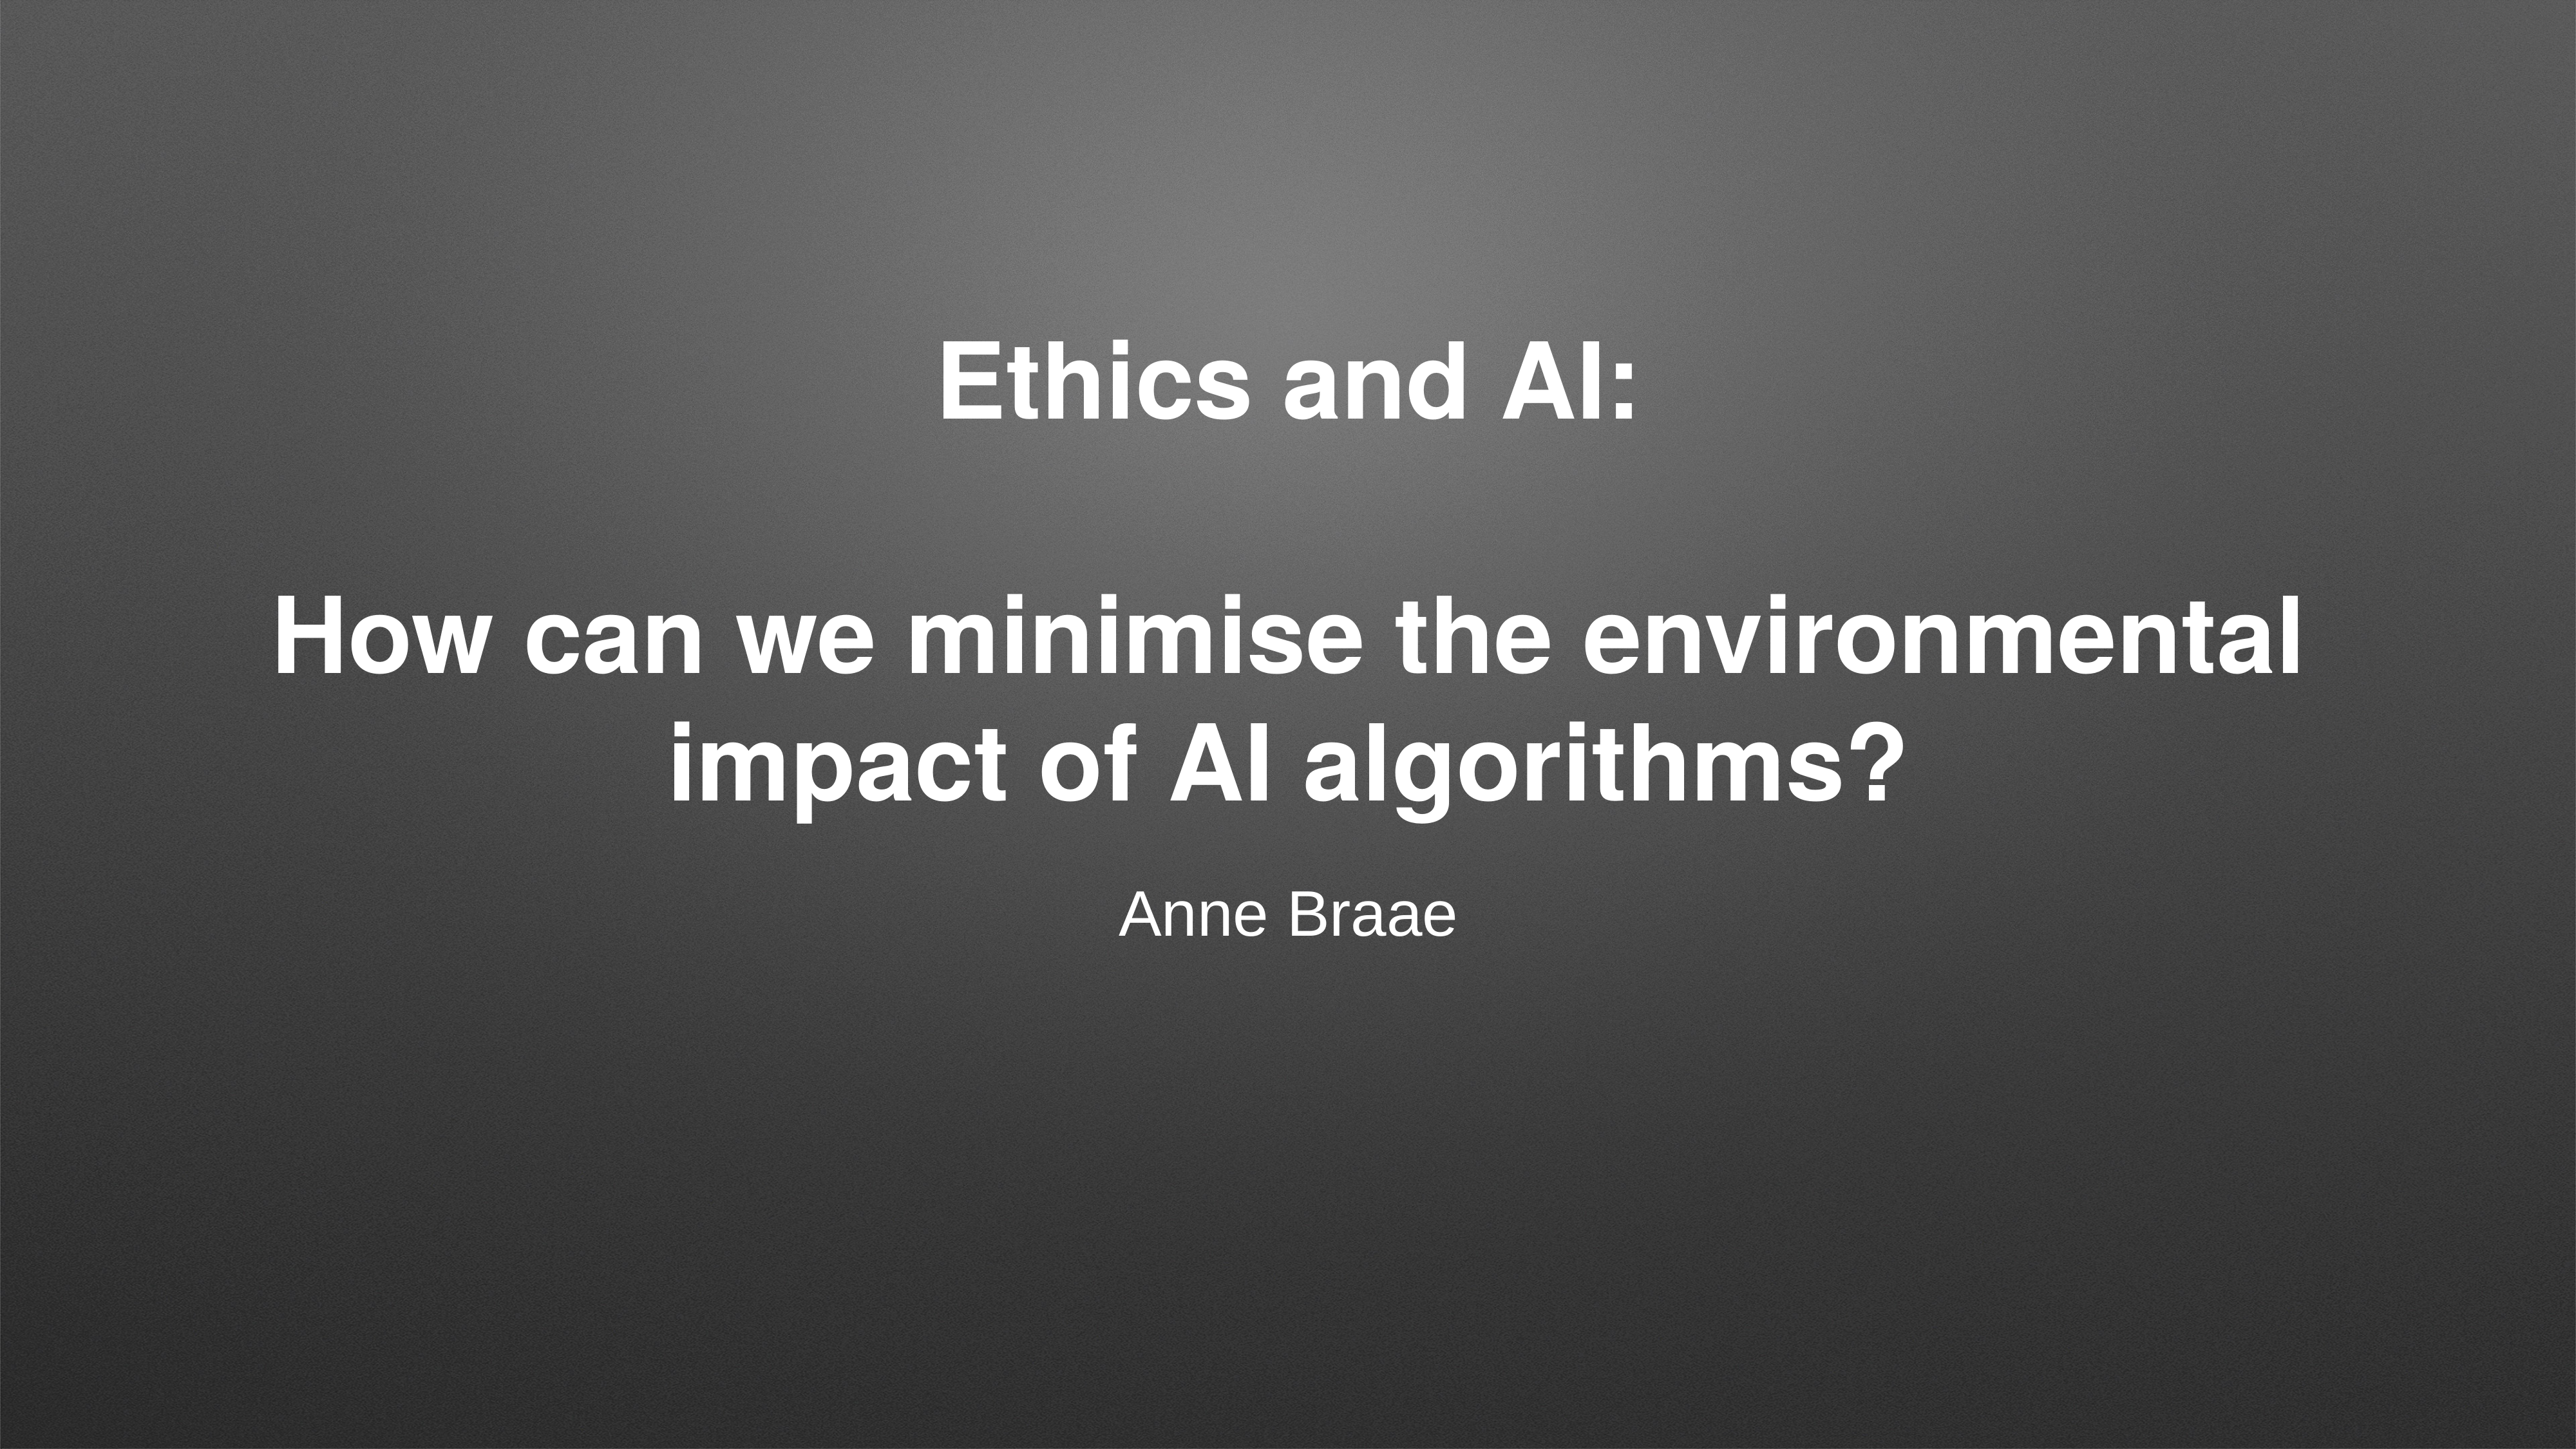

# Ethics and AI:

How can we minimise the environmental impact of AI algorithms?
Anne Braae